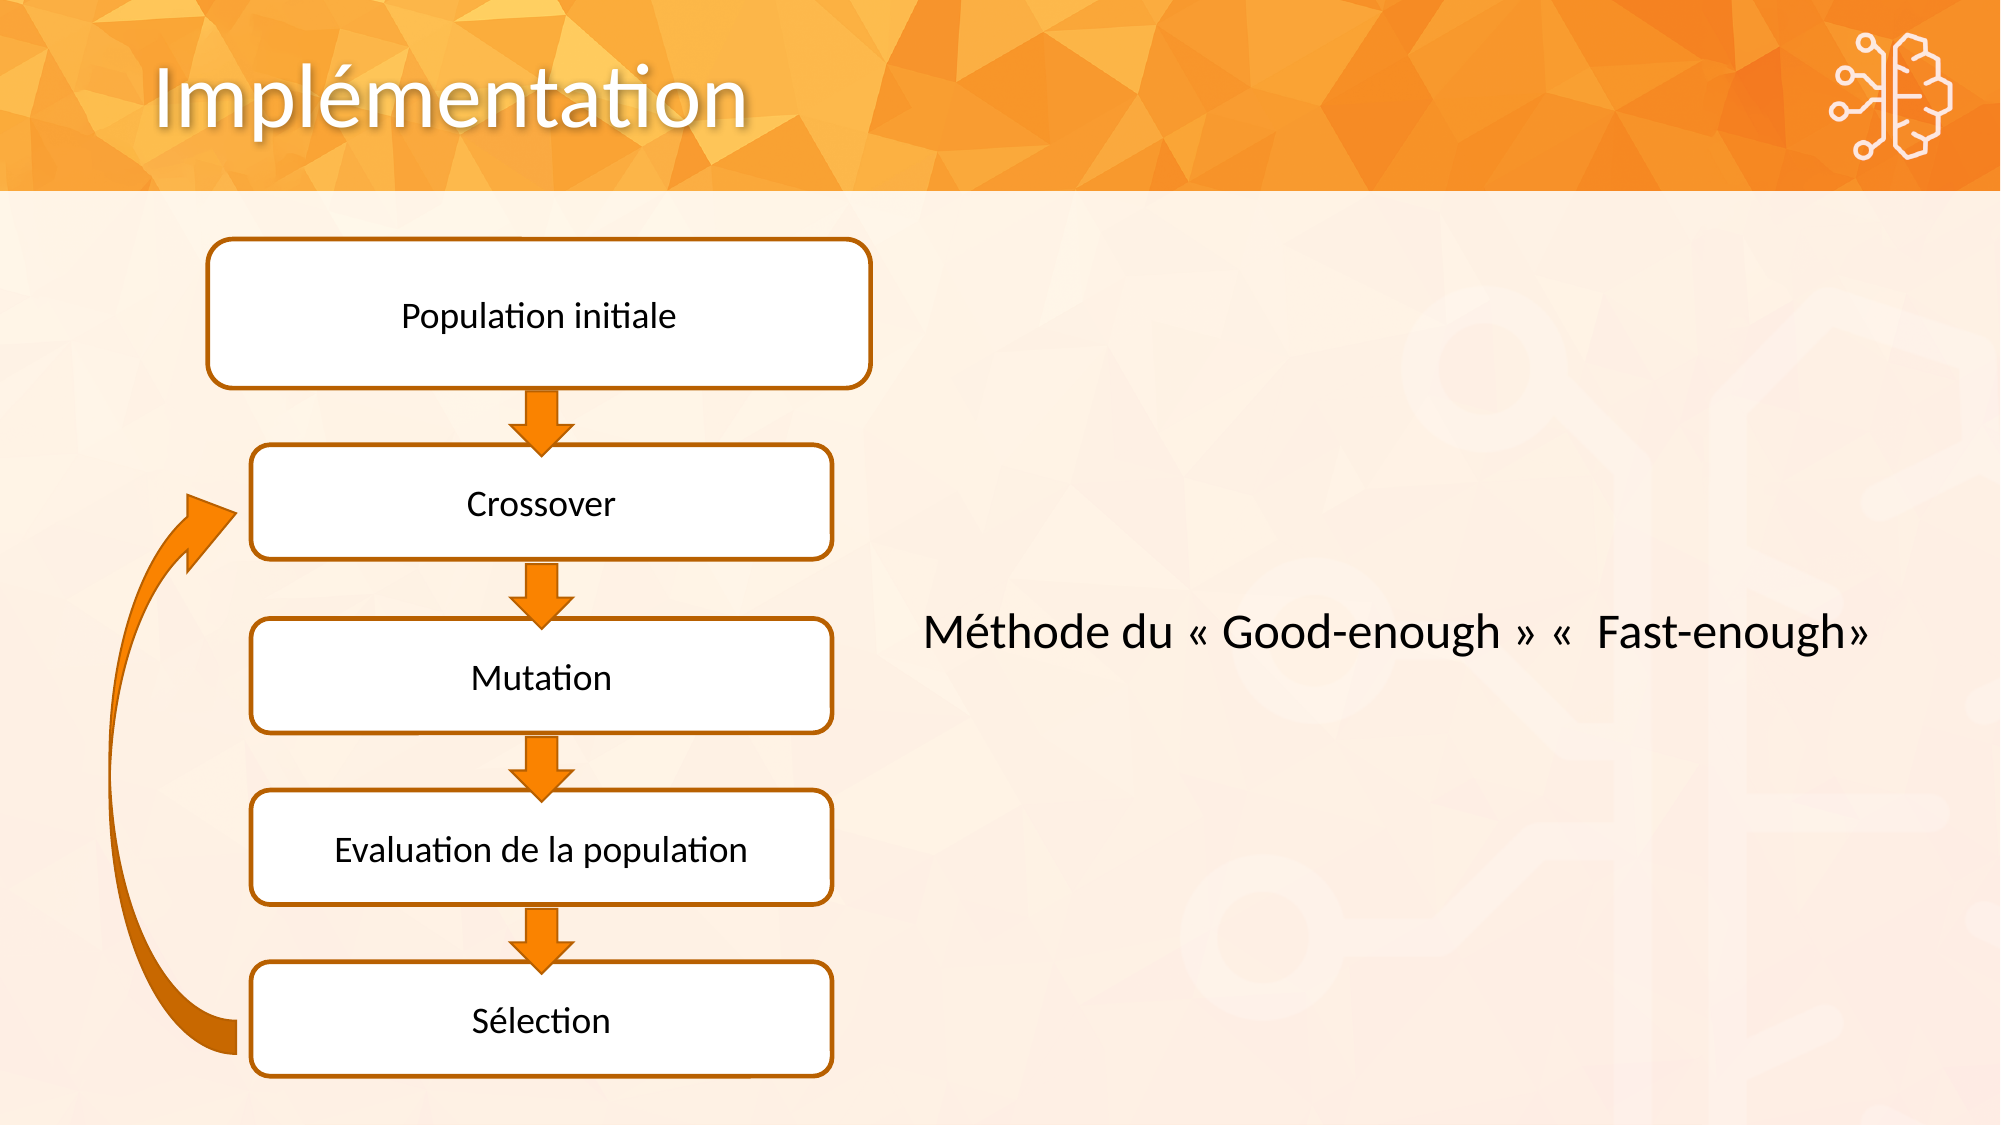

# Implémentation
Population initiale

Crossover

Méthode du « Good-enough » «  Fast-enough»
Mutation

Evaluation de la population

Sélection